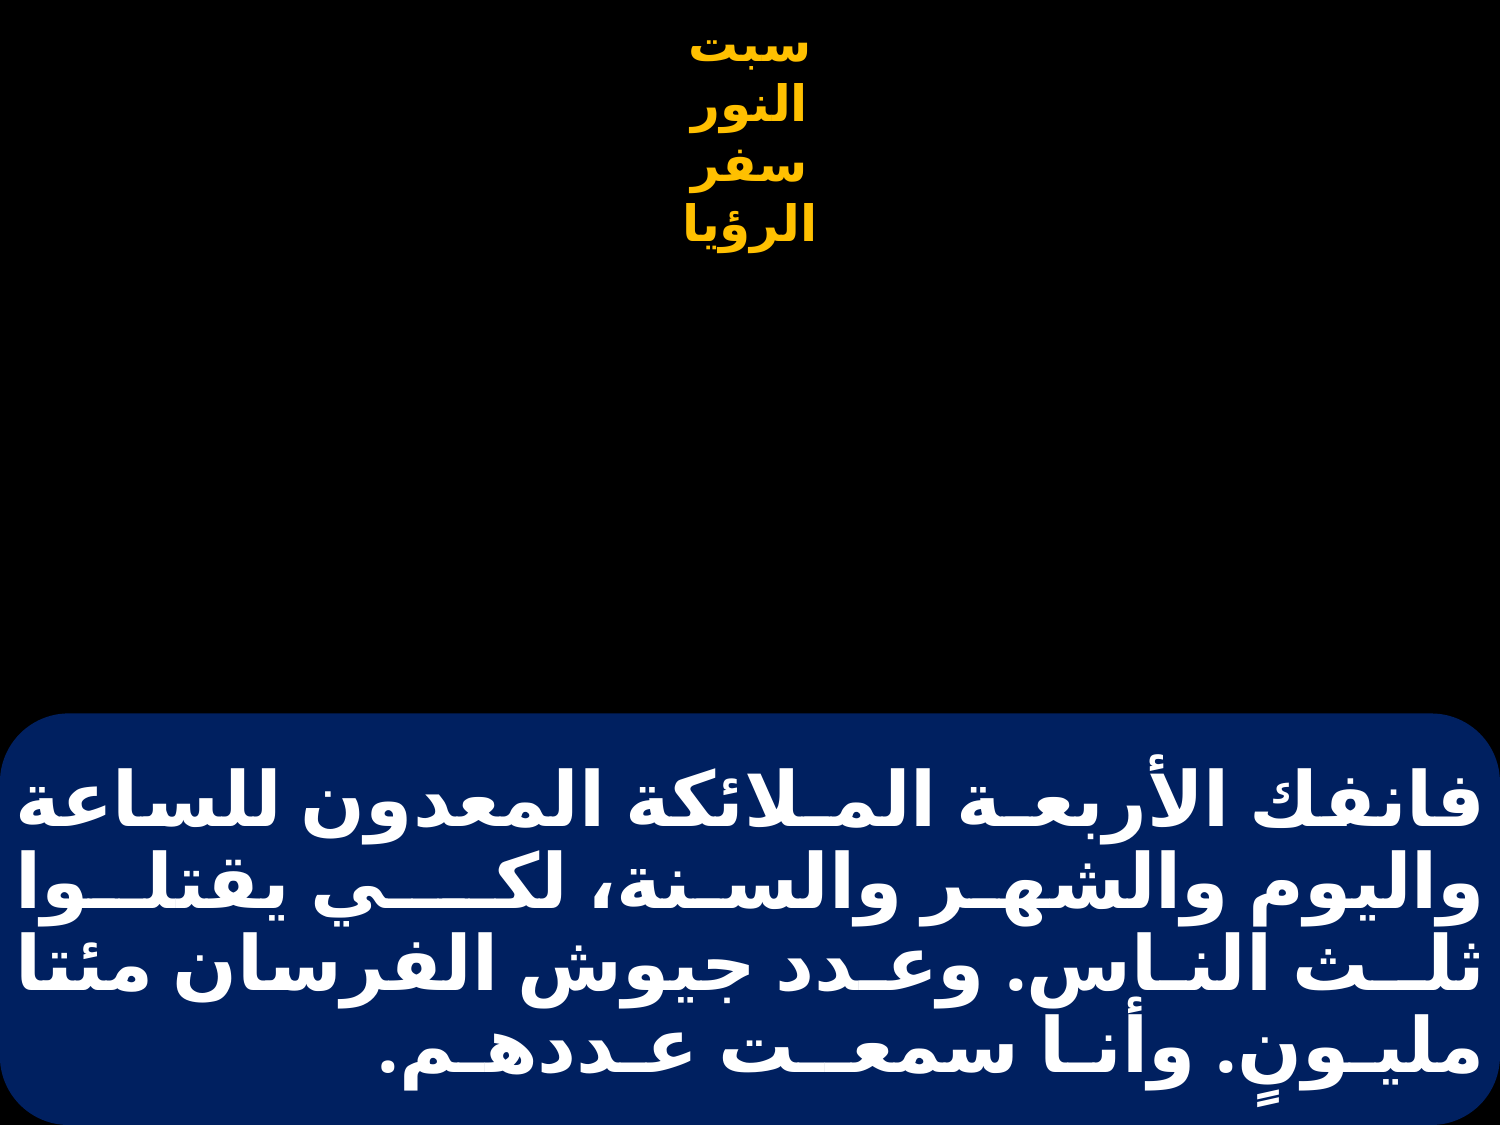

# فانفك الأربعـة المـلائكة المعدون للساعة واليوم والشهر والسنة، لكـــي يقتلـوا ثلــث النـاس. وعـدد جيوش الفرسان مئتا مليـونٍ. وأنـا سمعــت عـددهـم.